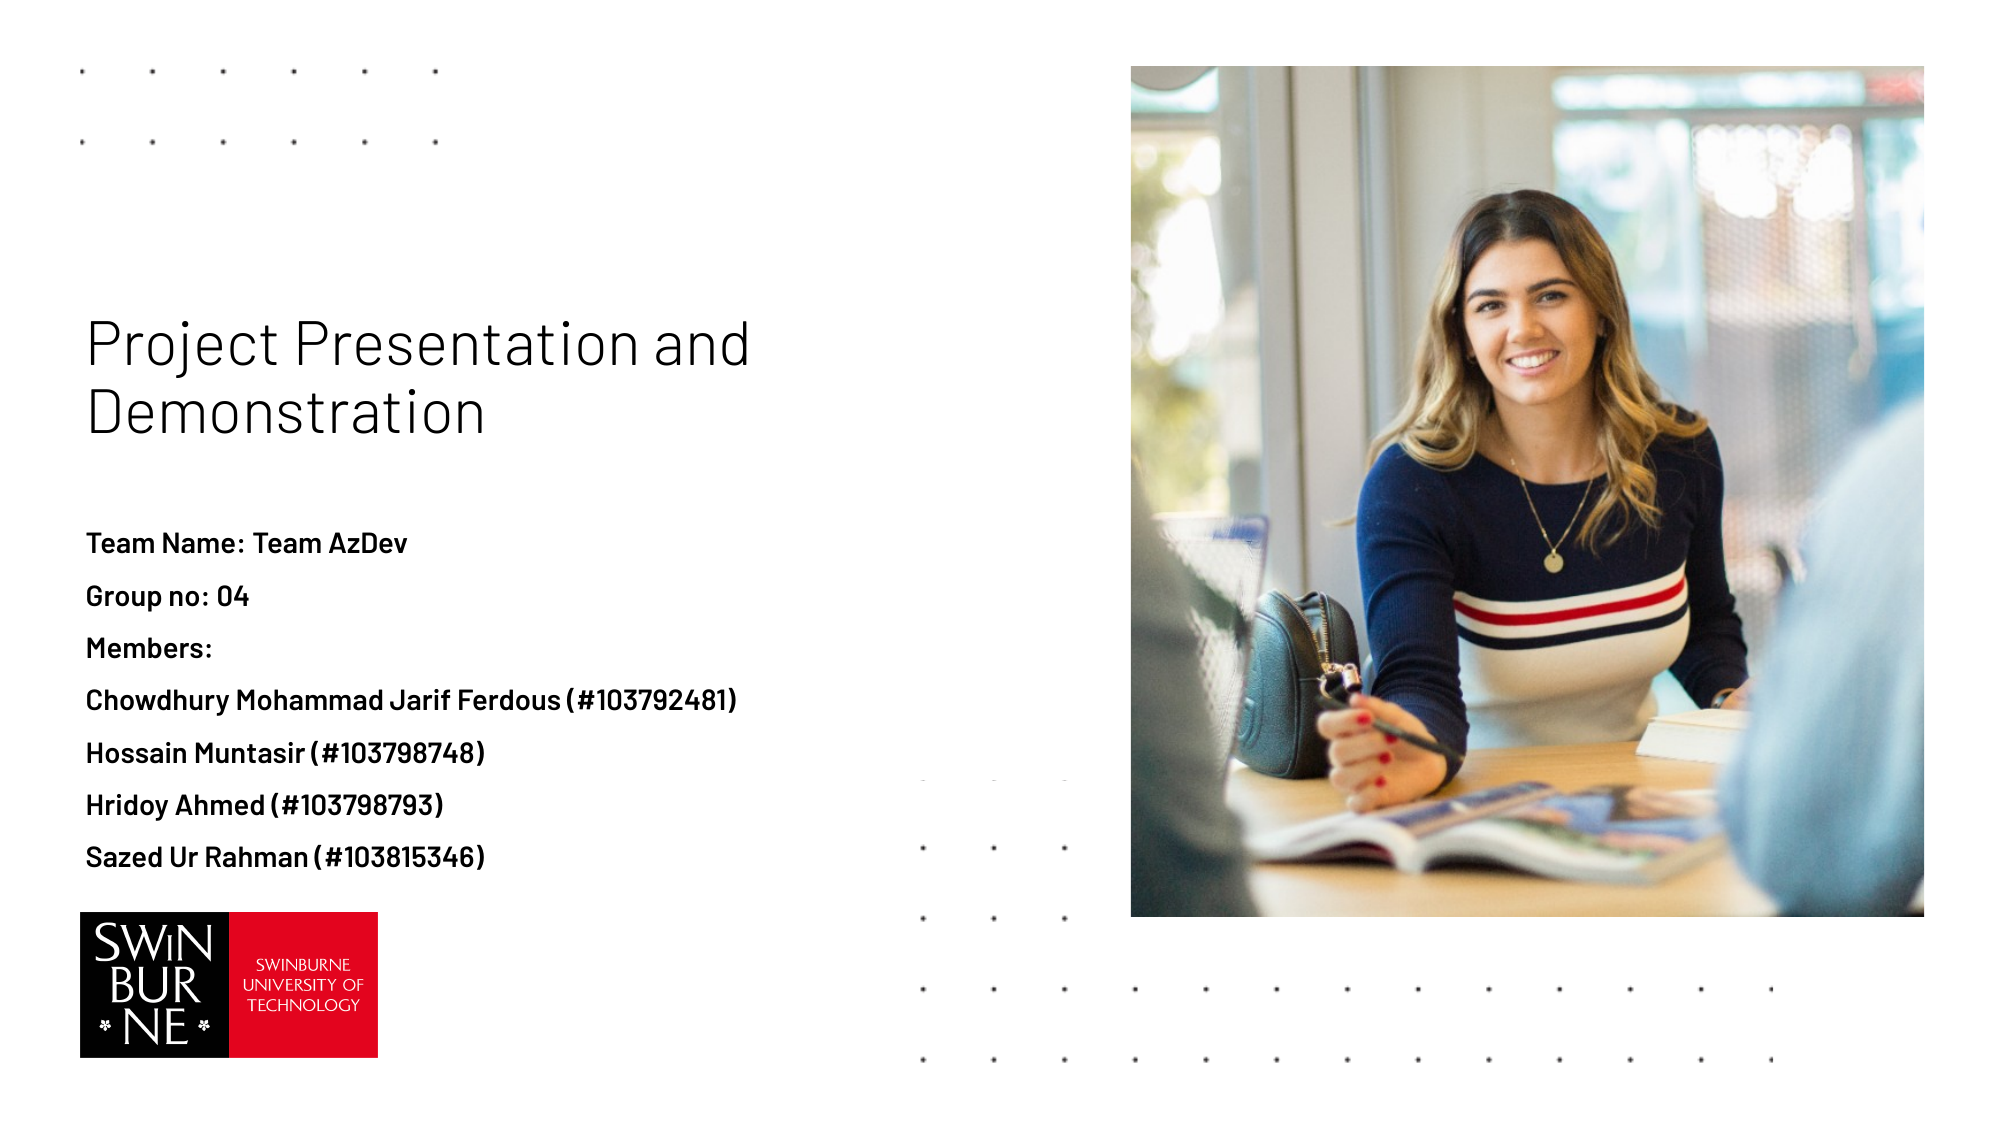

# Project Presentation and Demonstration
Team Name: Team AzDev
Group no: 04
Members:
Chowdhury Mohammad Jarif Ferdous (#103792481)
Hossain Muntasir (#103798748)
Hridoy Ahmed (#103798793)
Sazed Ur Rahman (#103815346)